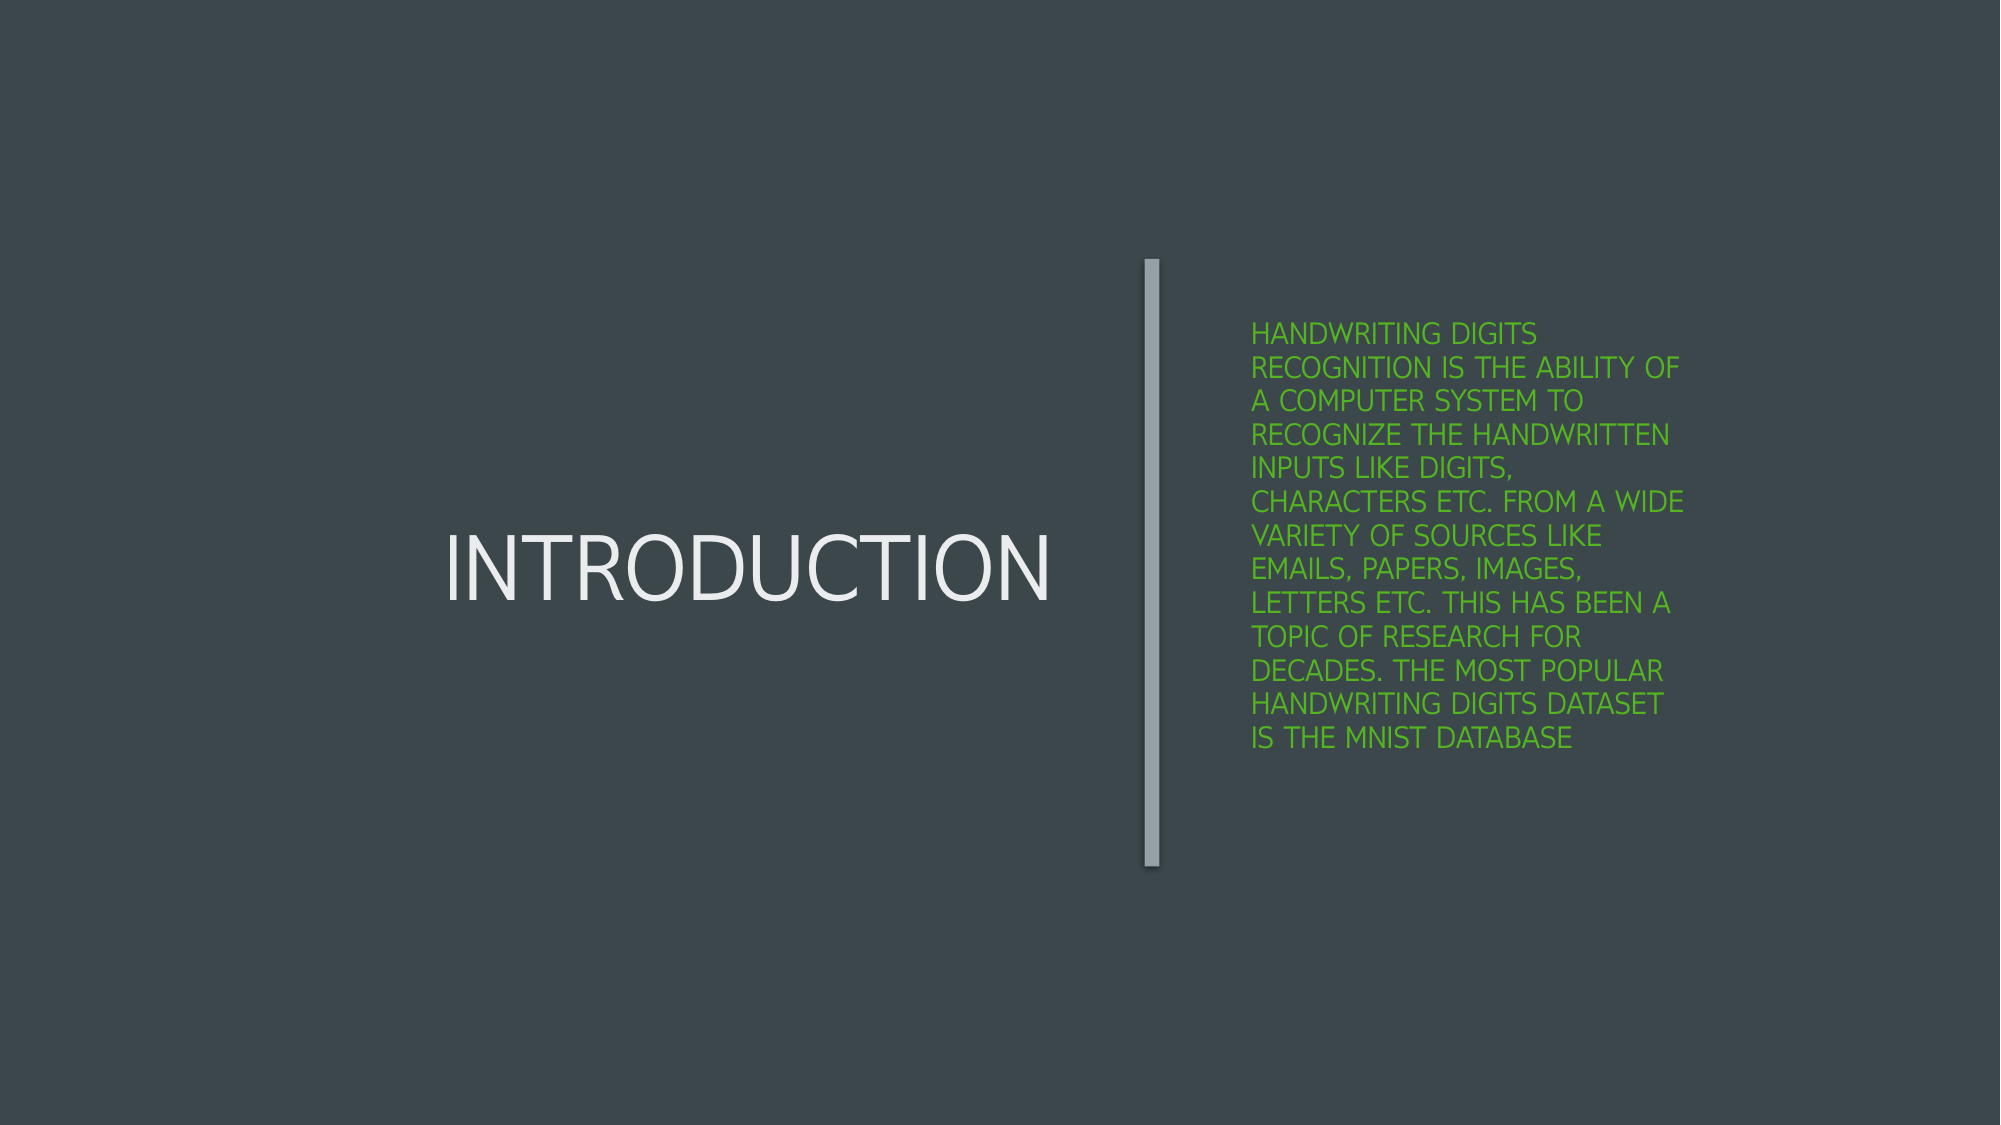

# Introduction
Handwriting digits recognition is the ability of a computer system to recognize the handwritten inputs like digits, characters etc. from a wide variety of sources like emails, papers, images, letters etc. This has been a topic of research for decades. The most popular handwriting digits dataset is the MNIST database